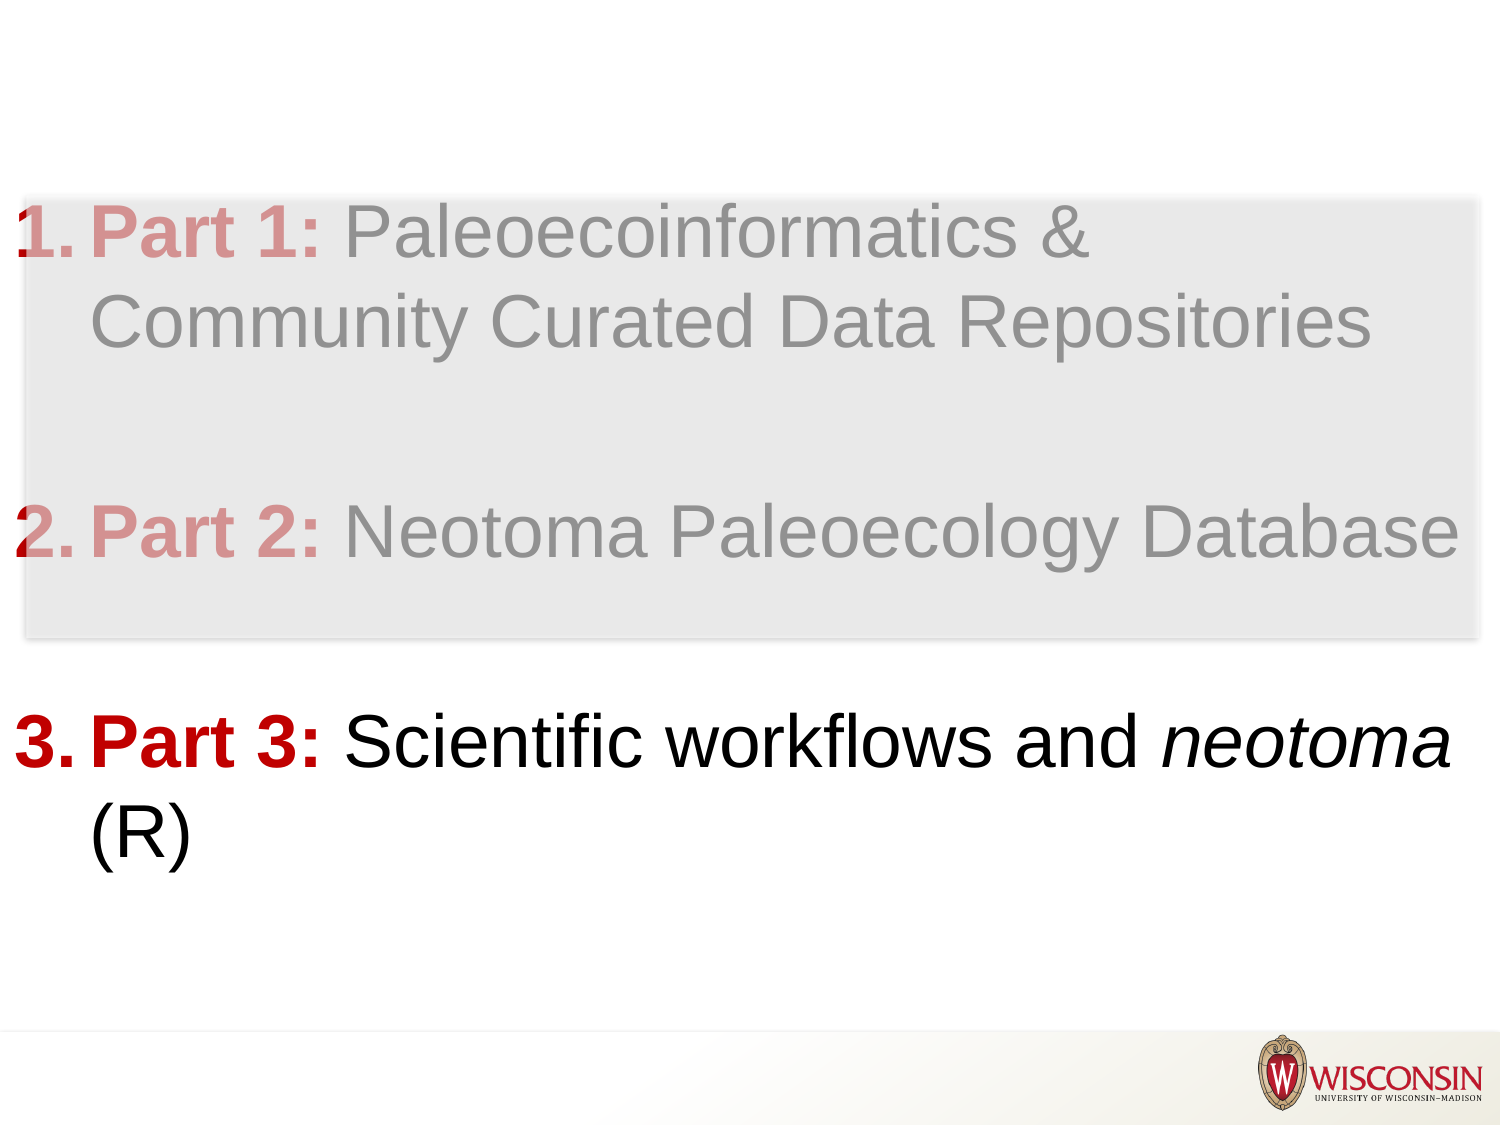

#
Part 1: Paleoecoinformatics & Community Curated Data Repositories

Part 2: Neotoma Paleoecology Database

Part 3: Scientific workflows and neotoma (R)